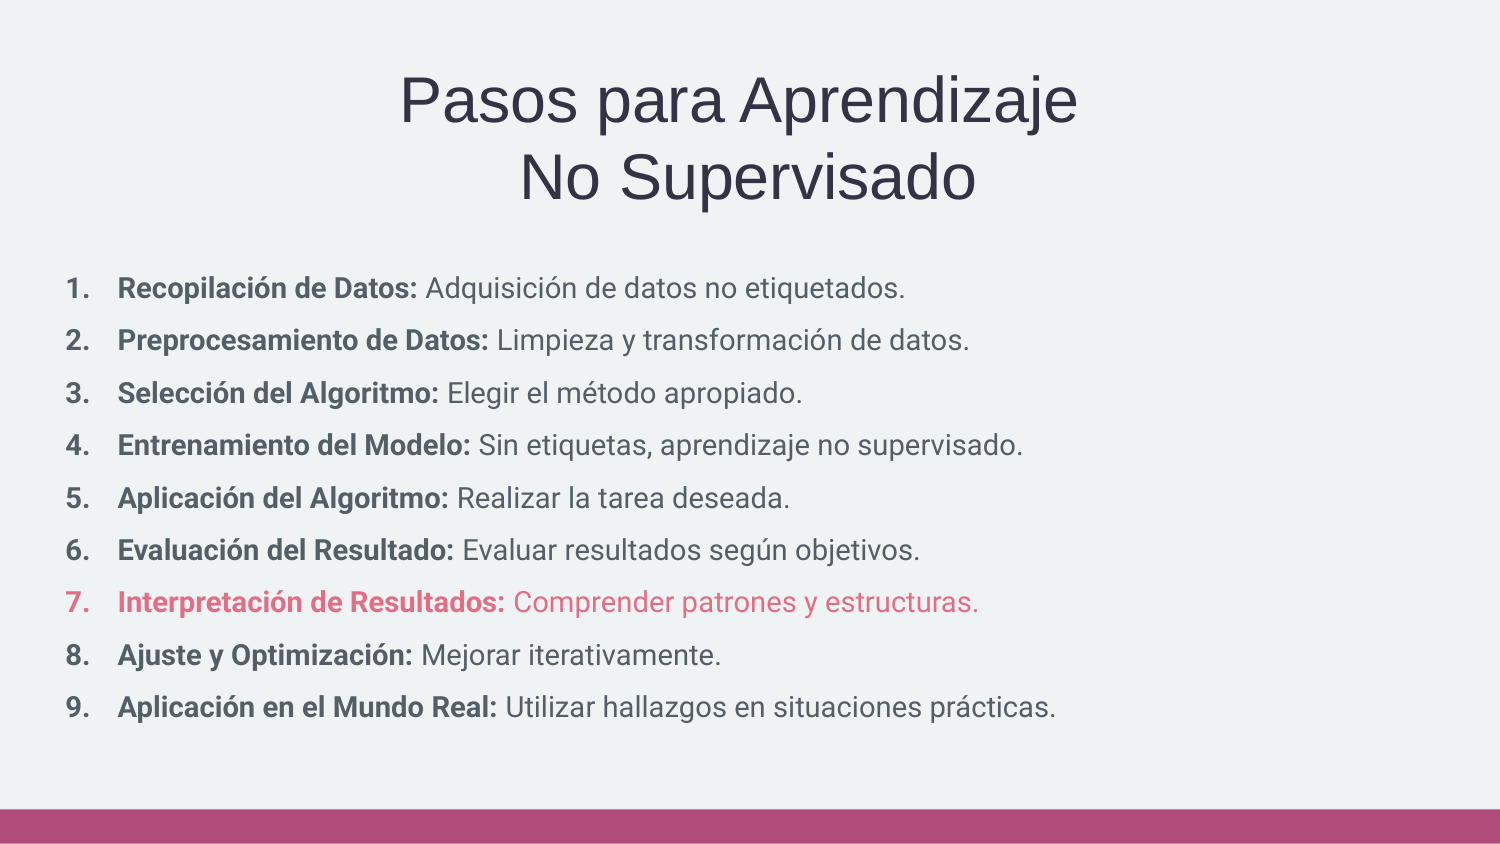

# Pasos para Aprendizaje
No Supervisado
Recopilación de Datos: Adquisición de datos no etiquetados.
Preprocesamiento de Datos: Limpieza y transformación de datos.
Selección del Algoritmo: Elegir el método apropiado.
Entrenamiento del Modelo: Sin etiquetas, aprendizaje no supervisado.
Aplicación del Algoritmo: Realizar la tarea deseada.
Evaluación del Resultado: Evaluar resultados según objetivos.
Interpretación de Resultados: Comprender patrones y estructuras.
Ajuste y Optimización: Mejorar iterativamente.
Aplicación en el Mundo Real: Utilizar hallazgos en situaciones prácticas.